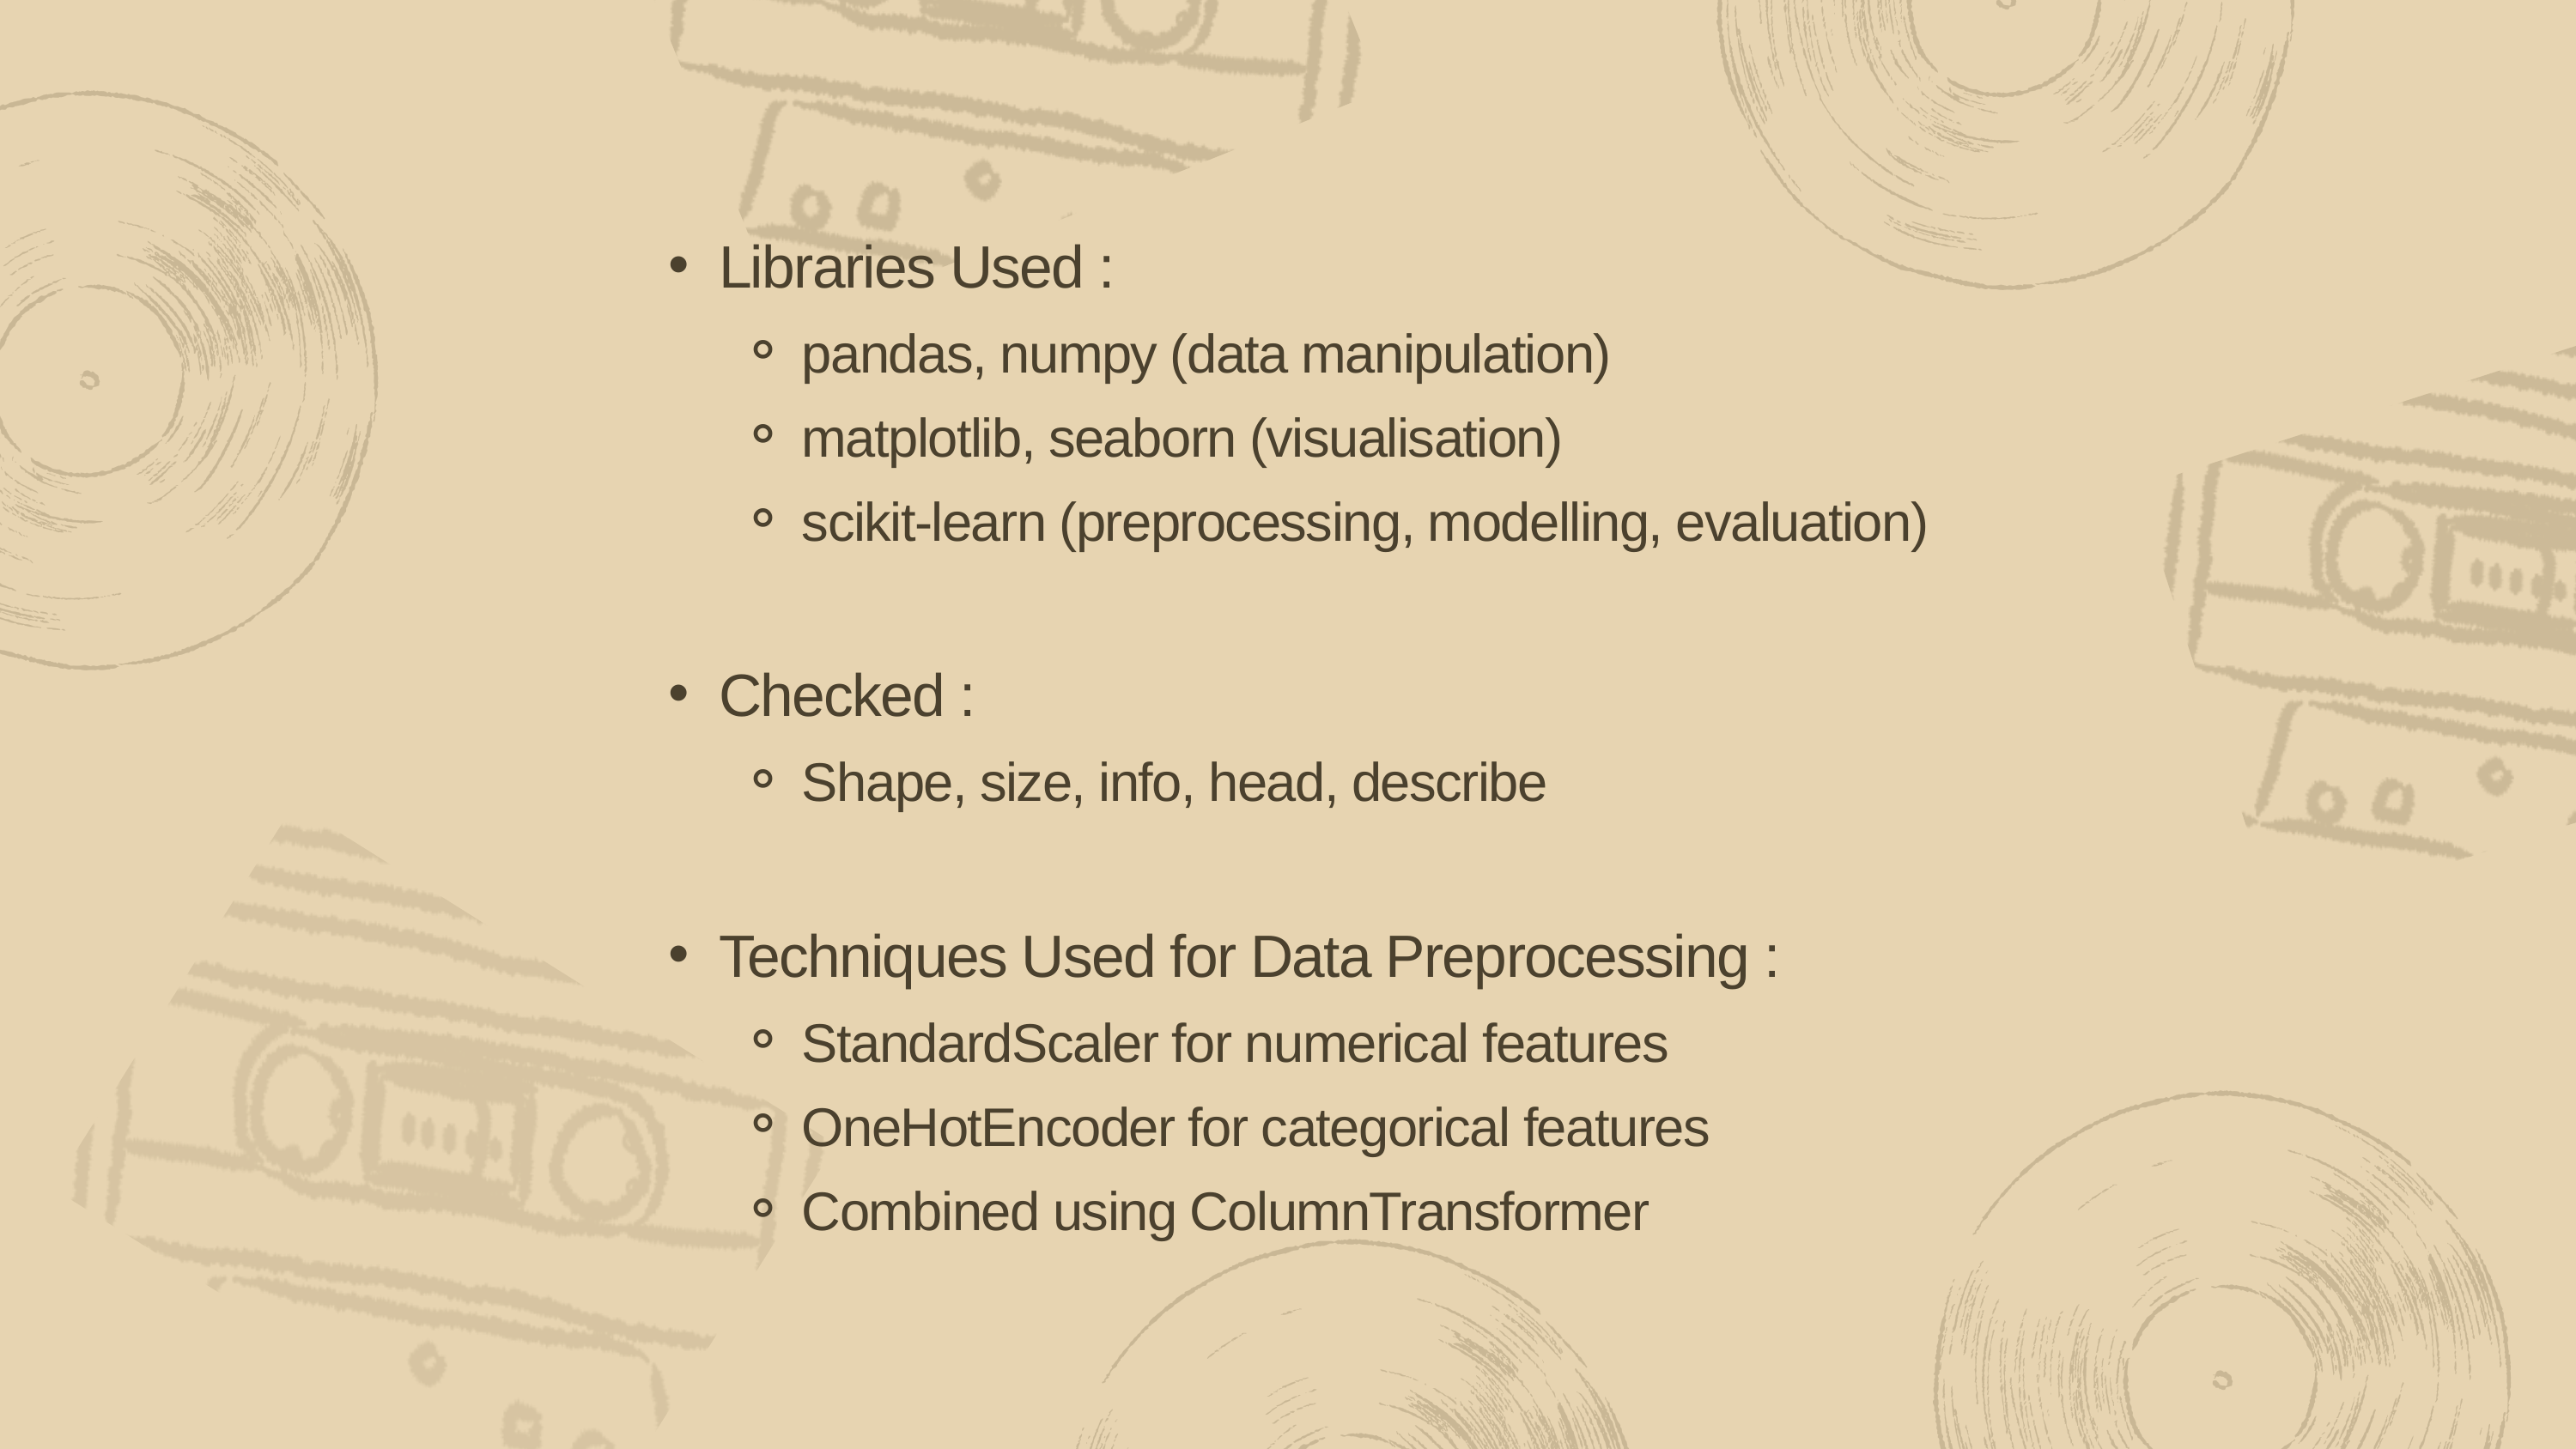

Libraries Used :
pandas, numpy (data manipulation)
matplotlib, seaborn (visualisation)
scikit-learn (preprocessing, modelling, evaluation)

Checked :
Shape, size, info, head, describe

Techniques Used for Data Preprocessing :
StandardScaler for numerical features
OneHotEncoder for categorical features
Combined using ColumnTransformer